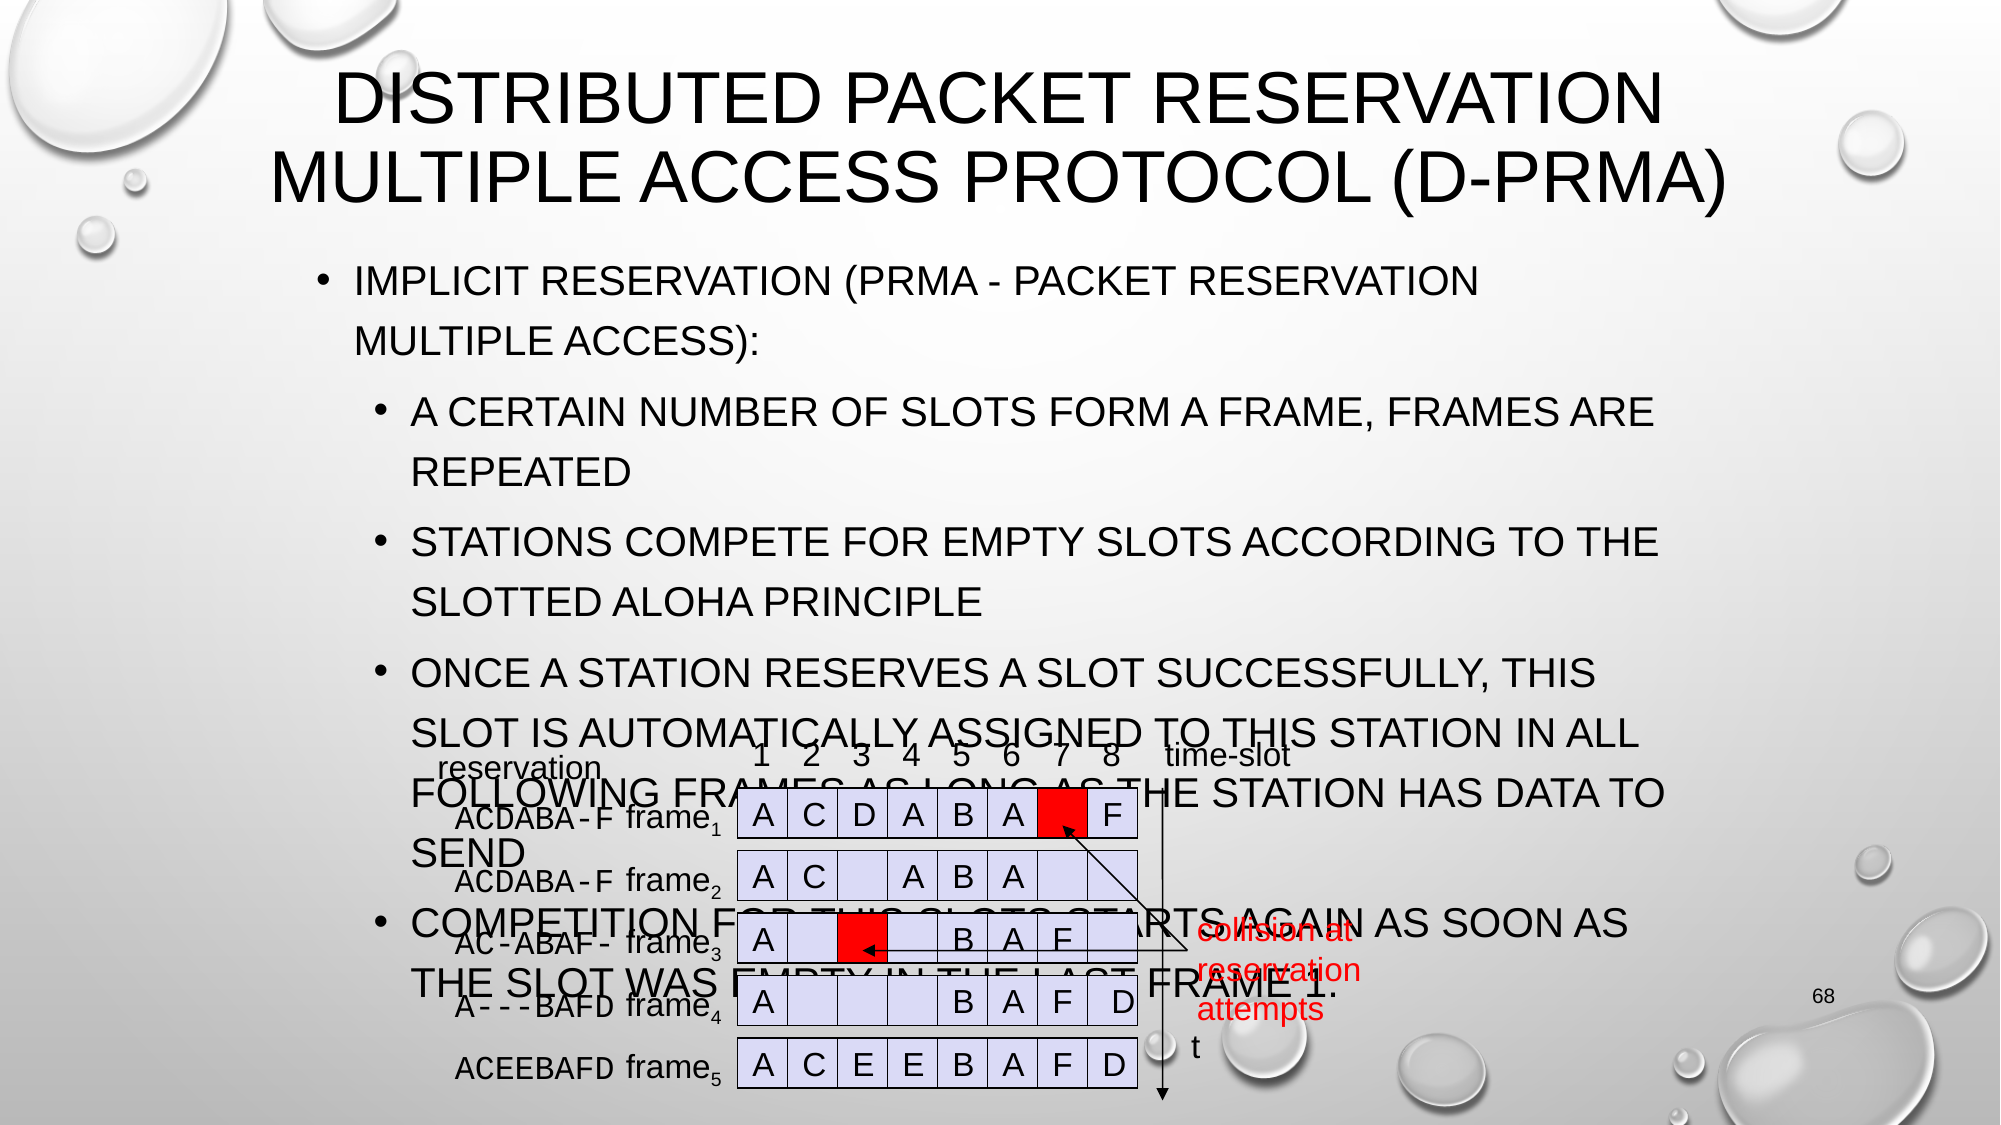

# Distributed Packet Reservation Multiple Access Protocol (D-PRMA)
Implicit reservation (PRMA - Packet Reservation Multiple Access):
a certain number of slots form a frame, frames are repeated
stations compete for empty slots according to the slotted aloha principle
once a station reserves a slot successfully, this slot is automatically assigned to this station in all following frames as long as the station has data to send
competition for this slots starts again as soon as the slot was empty in the last frame 1.

1
2
3
4
5
6
7
8
time-slot
reservation
A
C
D
A
B
A

F

frame1
ACDABA-F

A
C

A
B
A

frame2
ACDABA-F
collision at
reservation
attempts
A

B
A
F

frame3
AC-ABAF-

68
A

B
A
F
 D
frame4
A---BAFD
t

A
C
E
E
B
A
F
D
frame5
ACEEBAFD